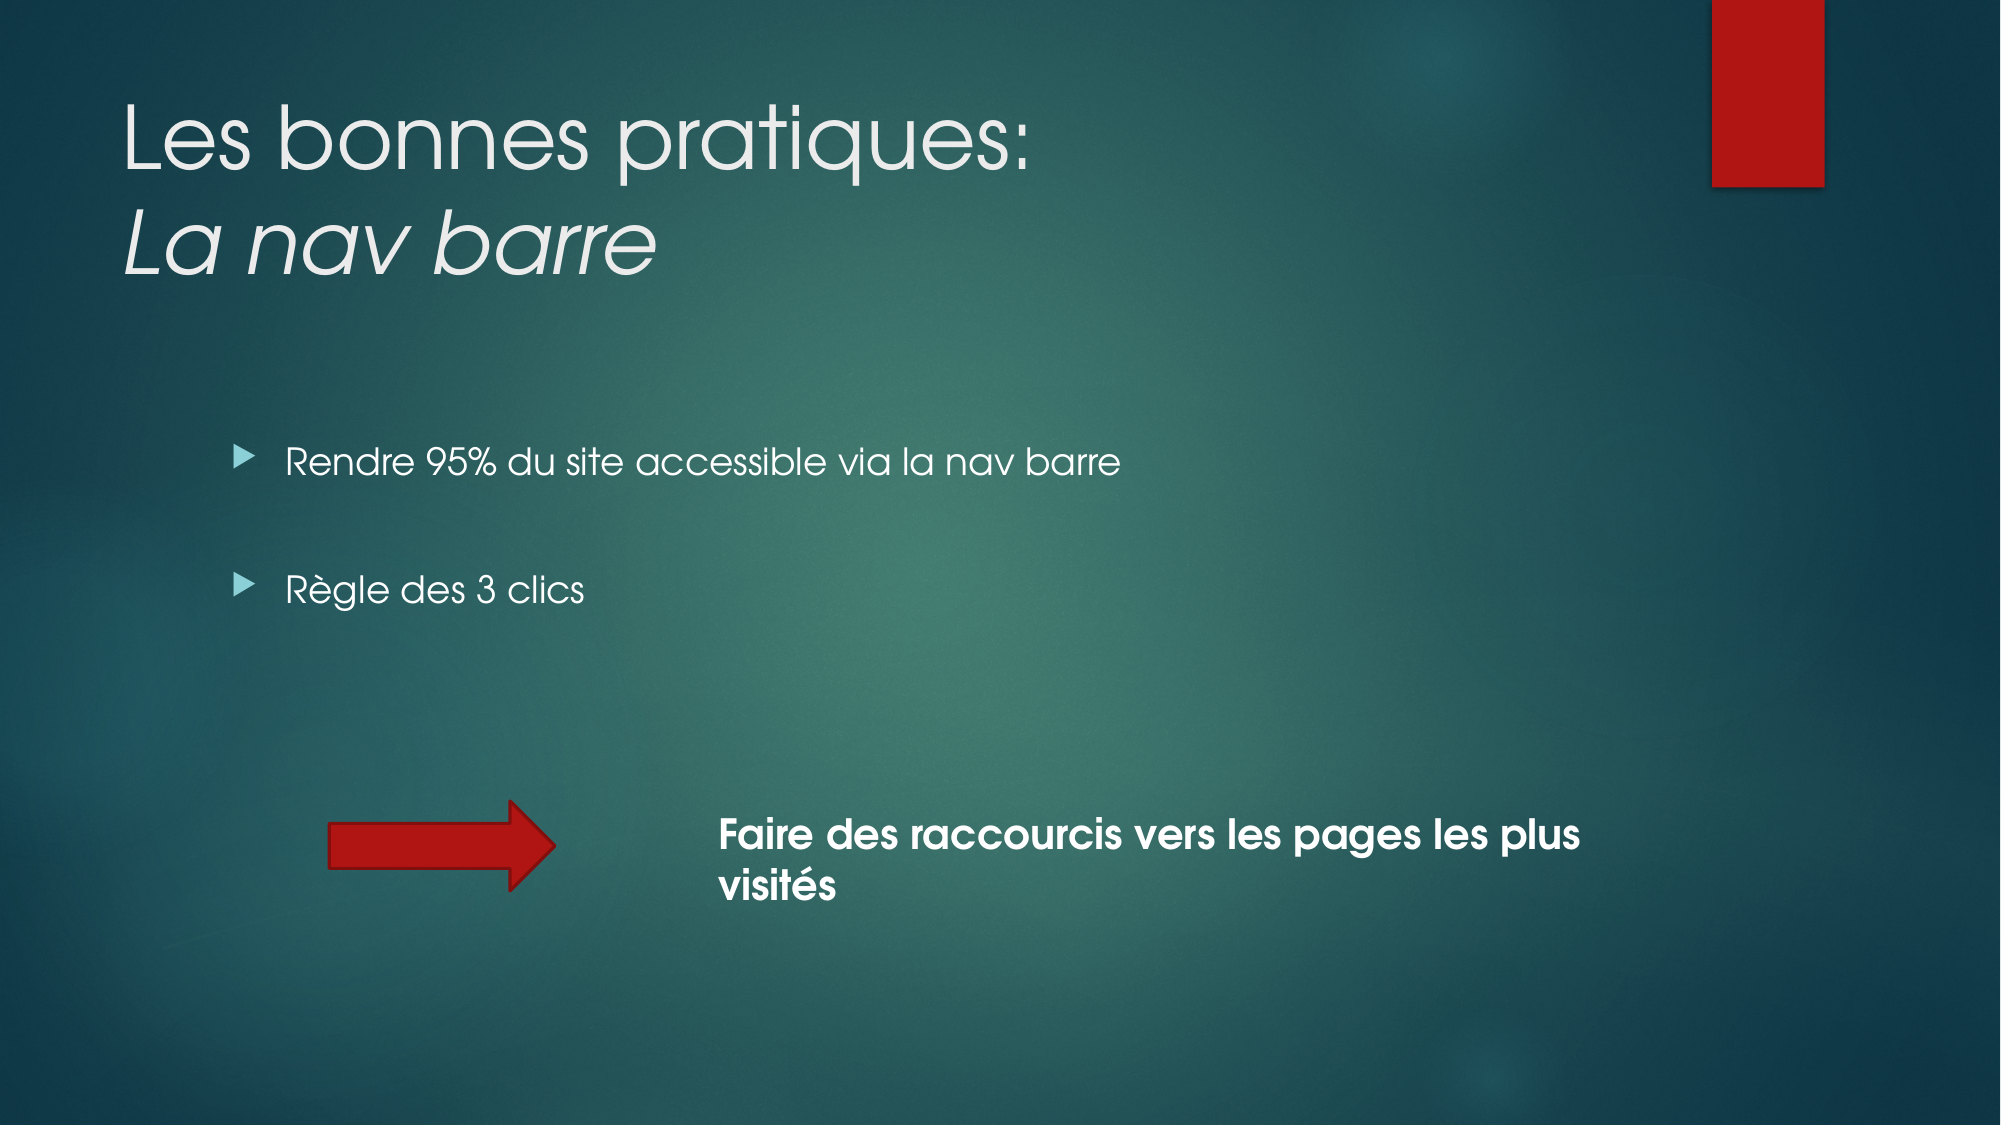

# Les bonnes pratiques: La nav barre
Rendre 95% du site accessible via la nav barre

Règle des 3 clics

Faire des raccourcis vers les pages les plus visités